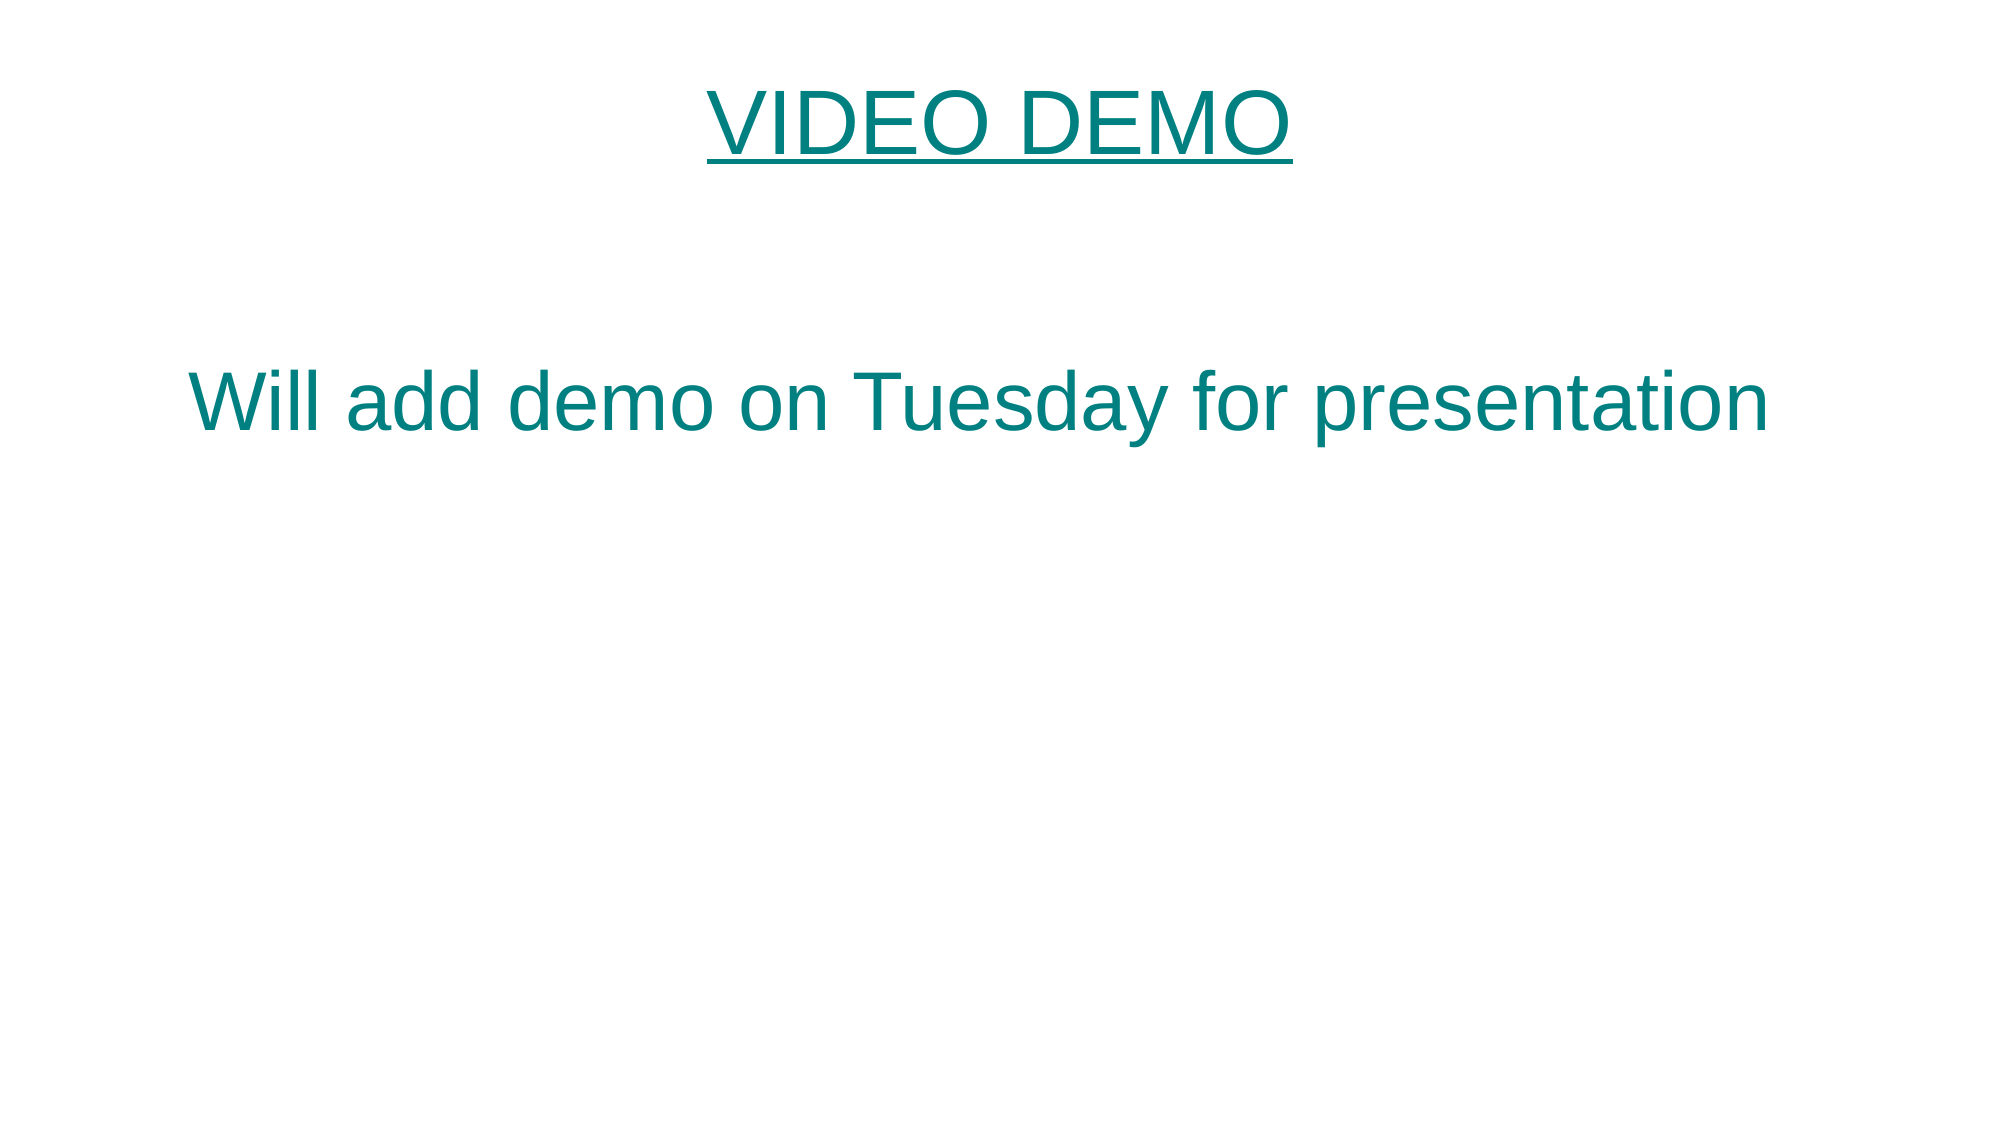

# VIDEO DEMO
Will add demo on Tuesday for presentation